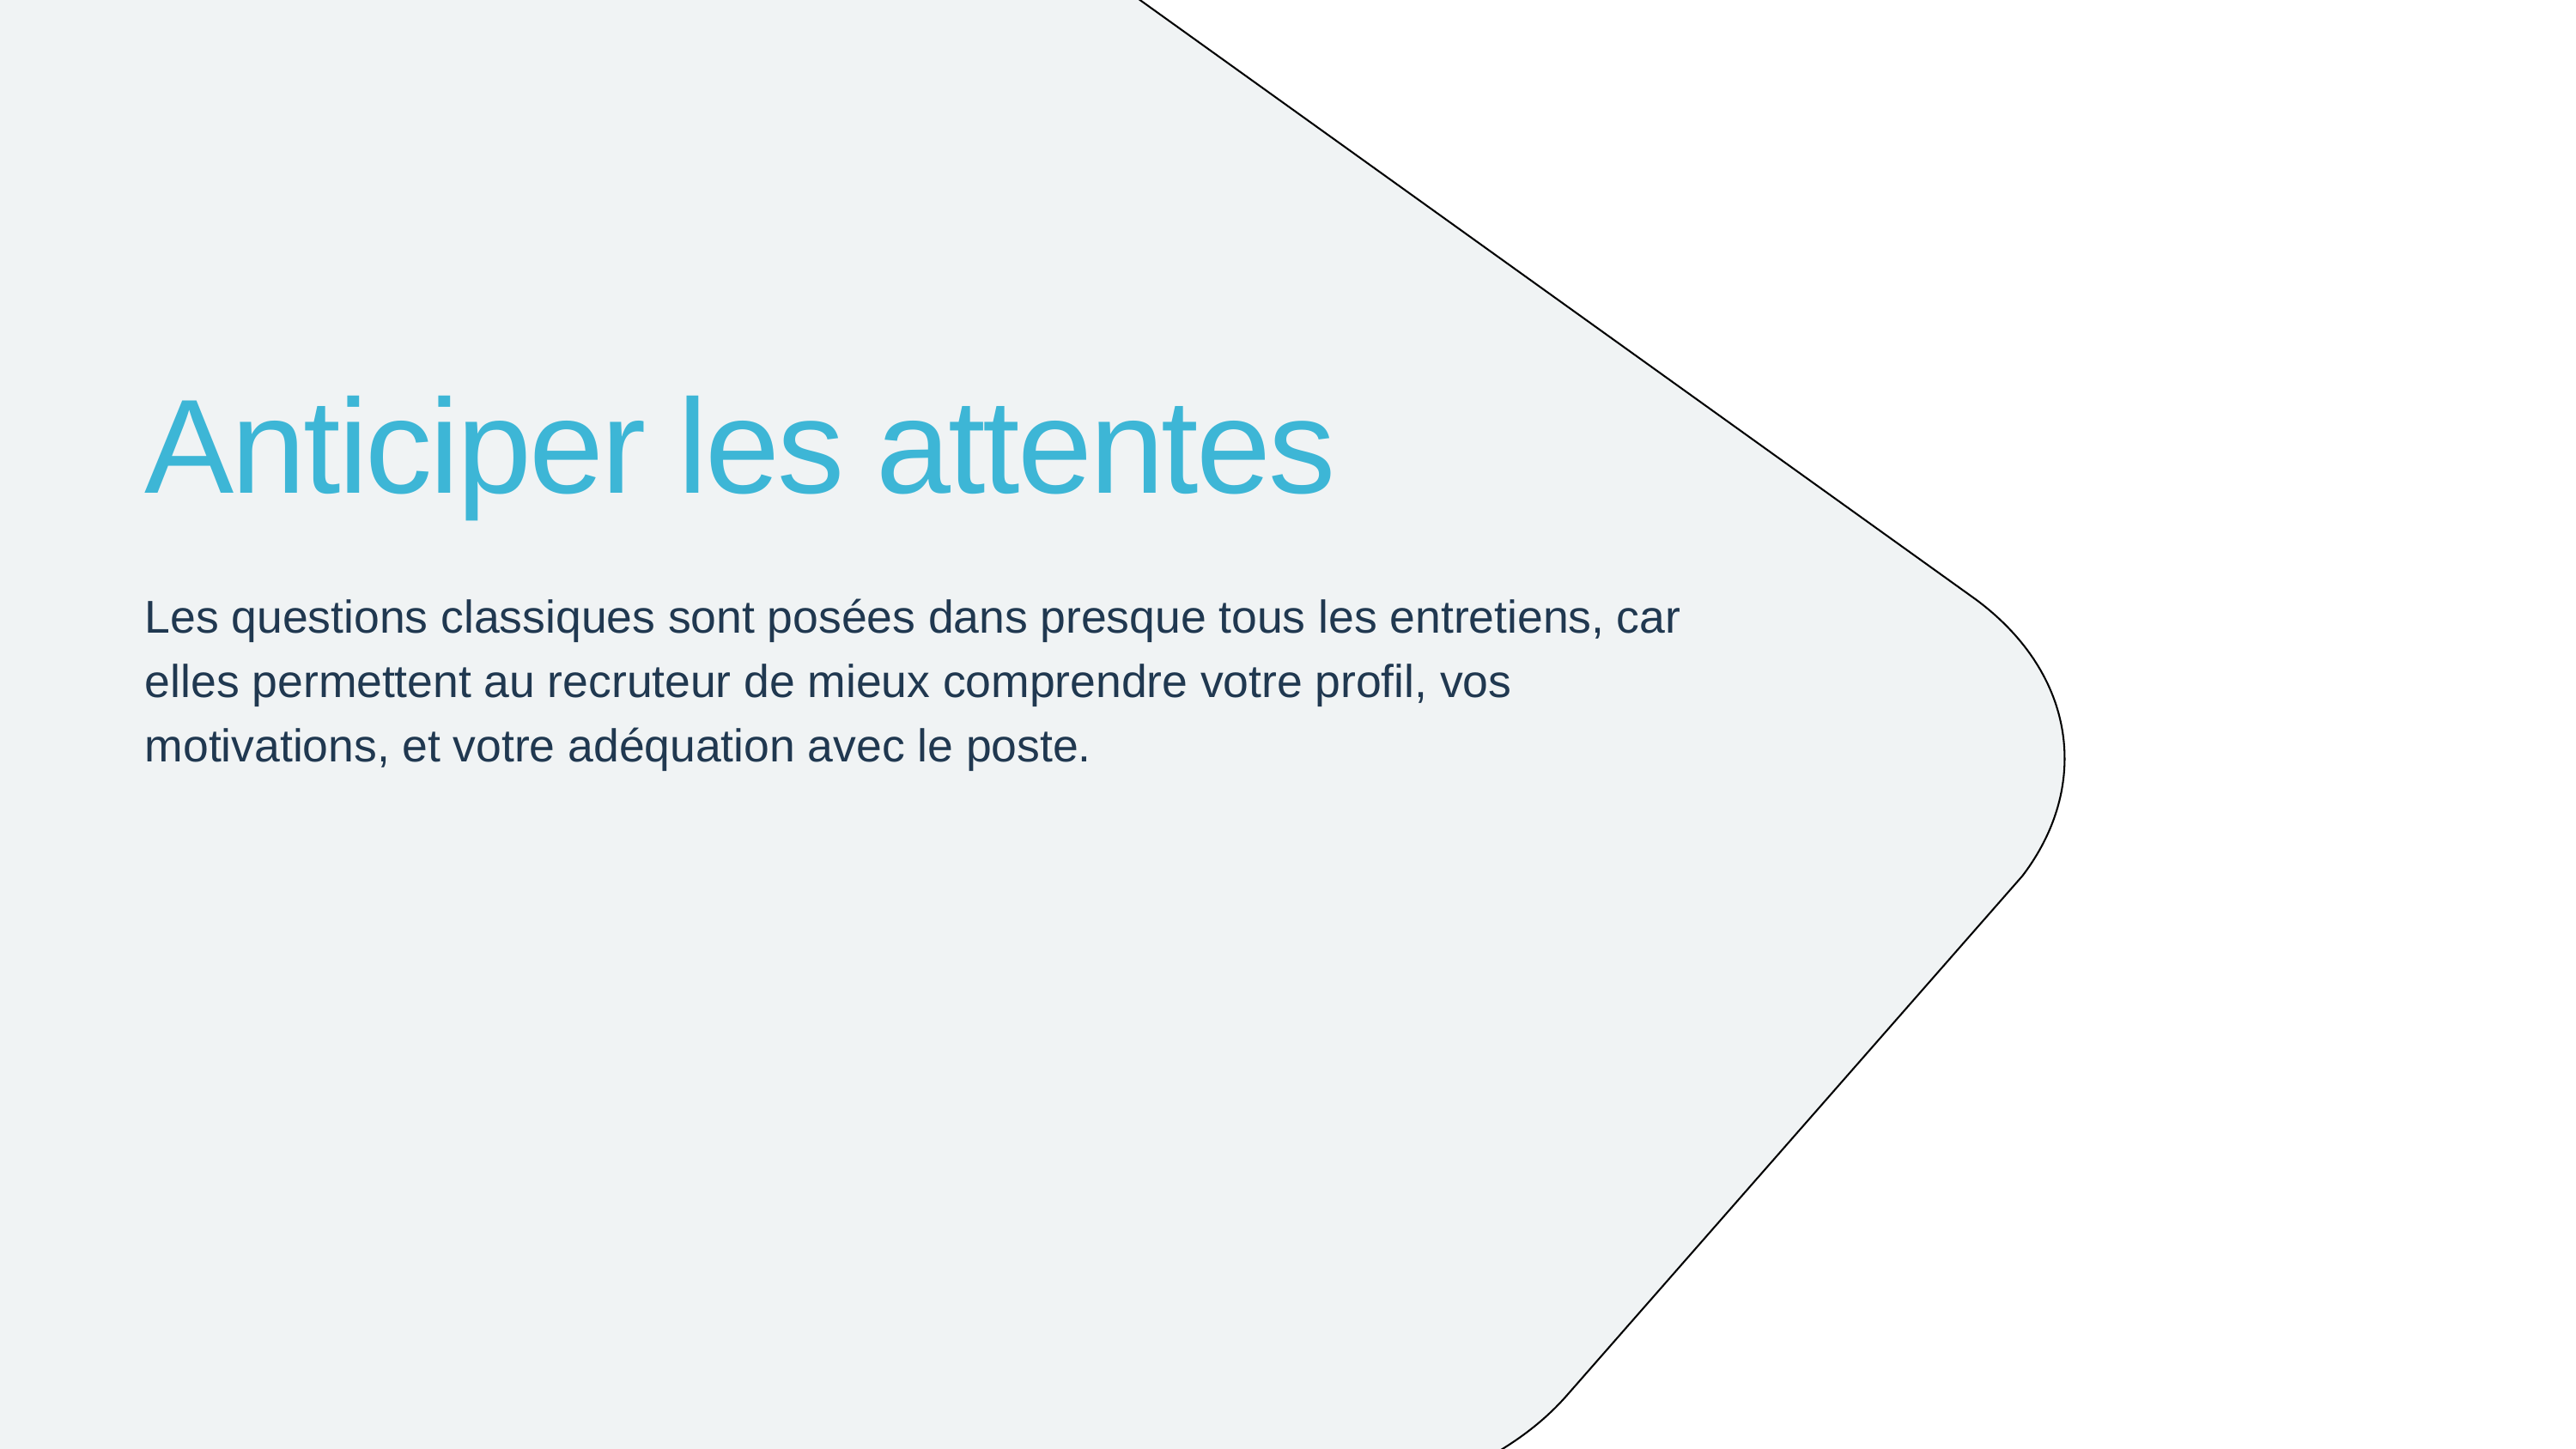

Anticiper les attentes
Les questions classiques sont posées dans presque tous les entretiens, car elles permettent au recruteur de mieux comprendre votre profil, vos motivations, et votre adéquation avec le poste.